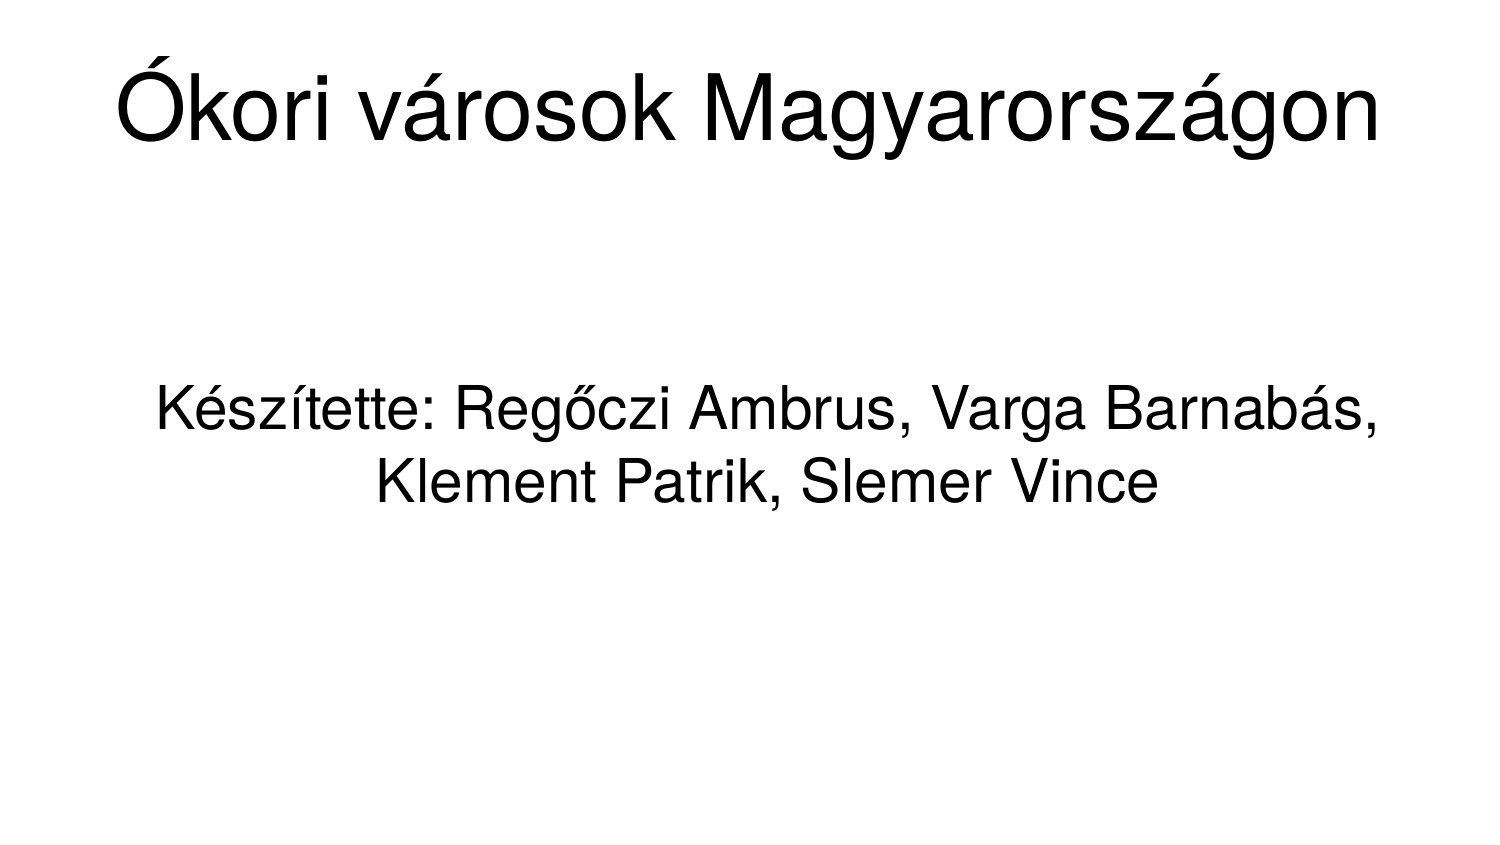

# Ókori városok Magyarországon
Készítette: Regőczi Ambrus, Varga Barnabás, Klement Patrik, Slemer Vince